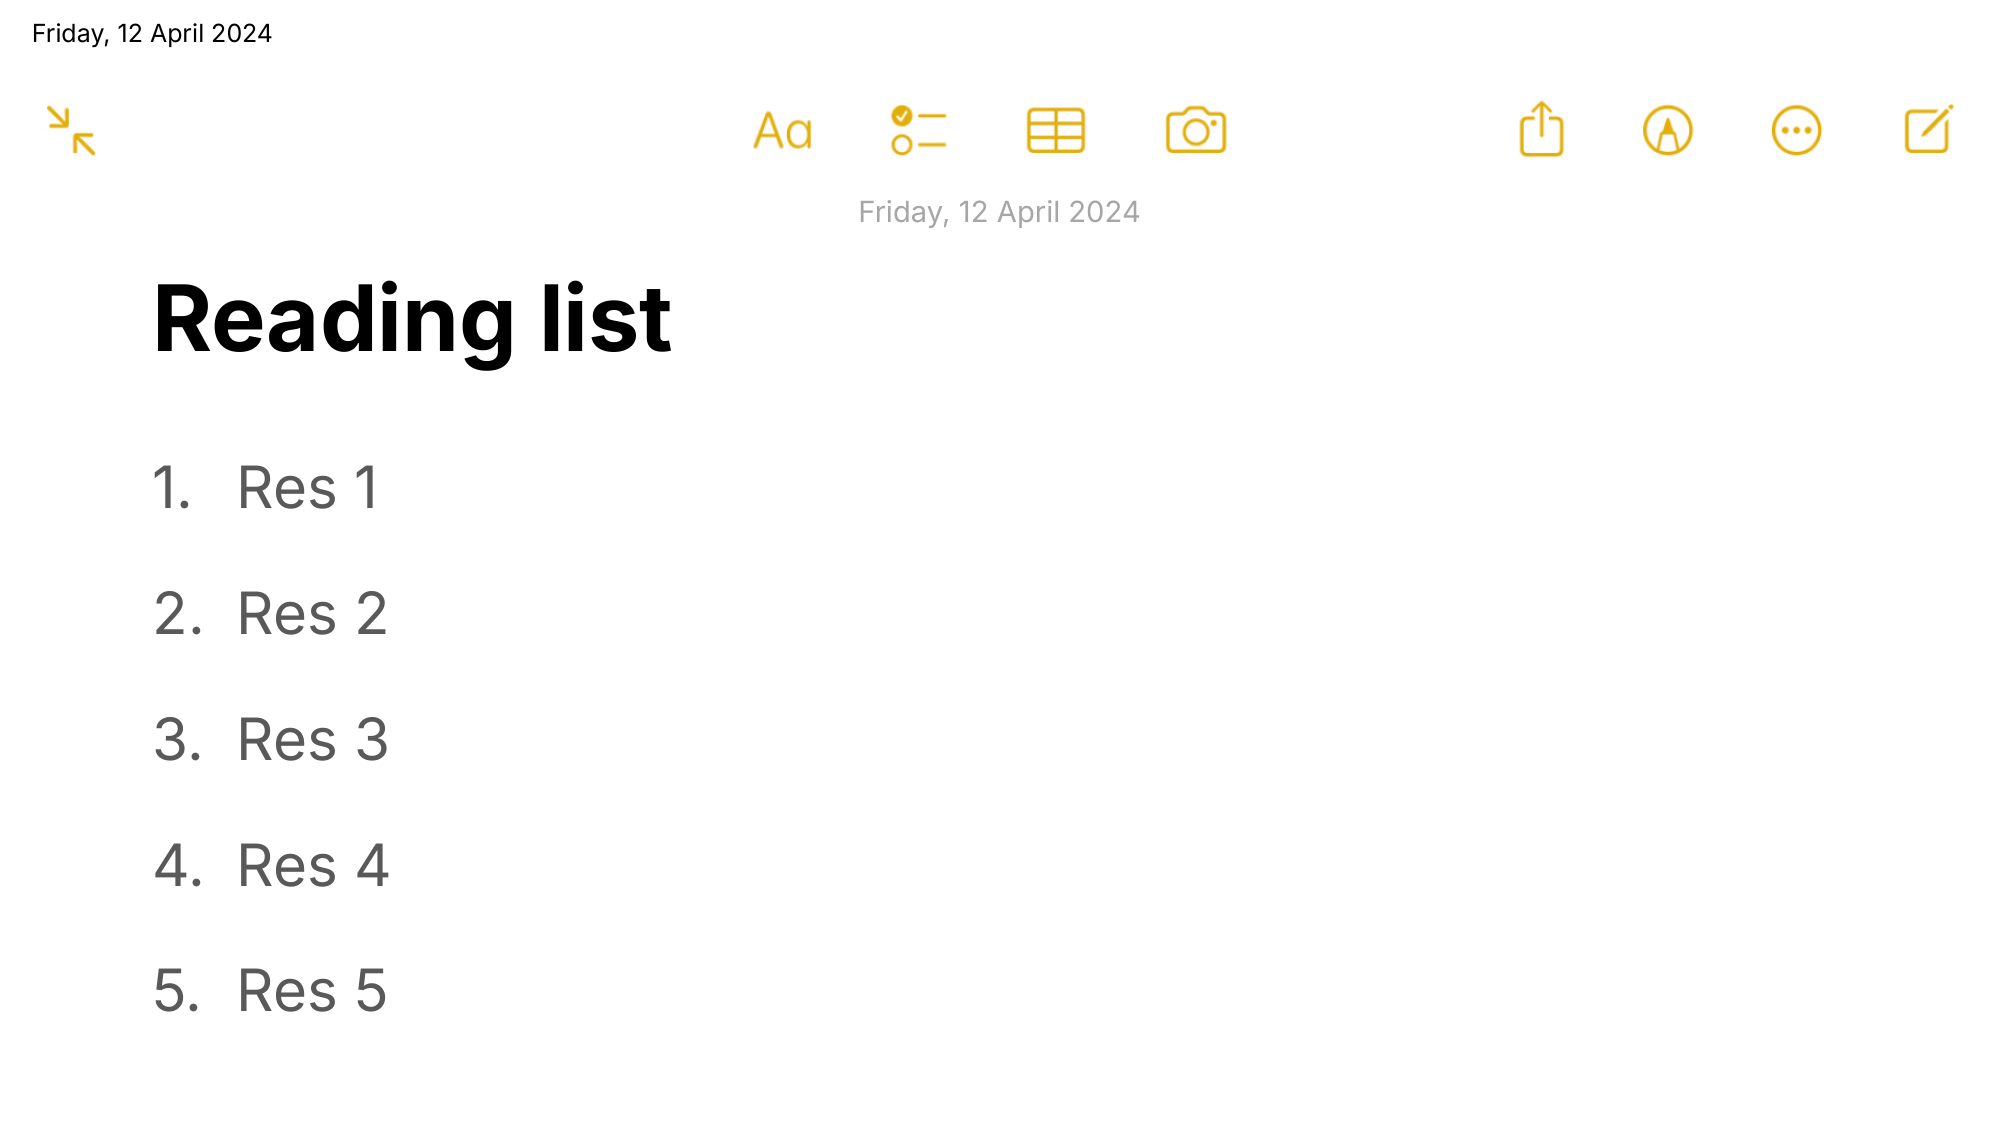

Friday, 12 April 2024
# Reading list
Res 1
Res 2
Res 3
Res 4
Res 5